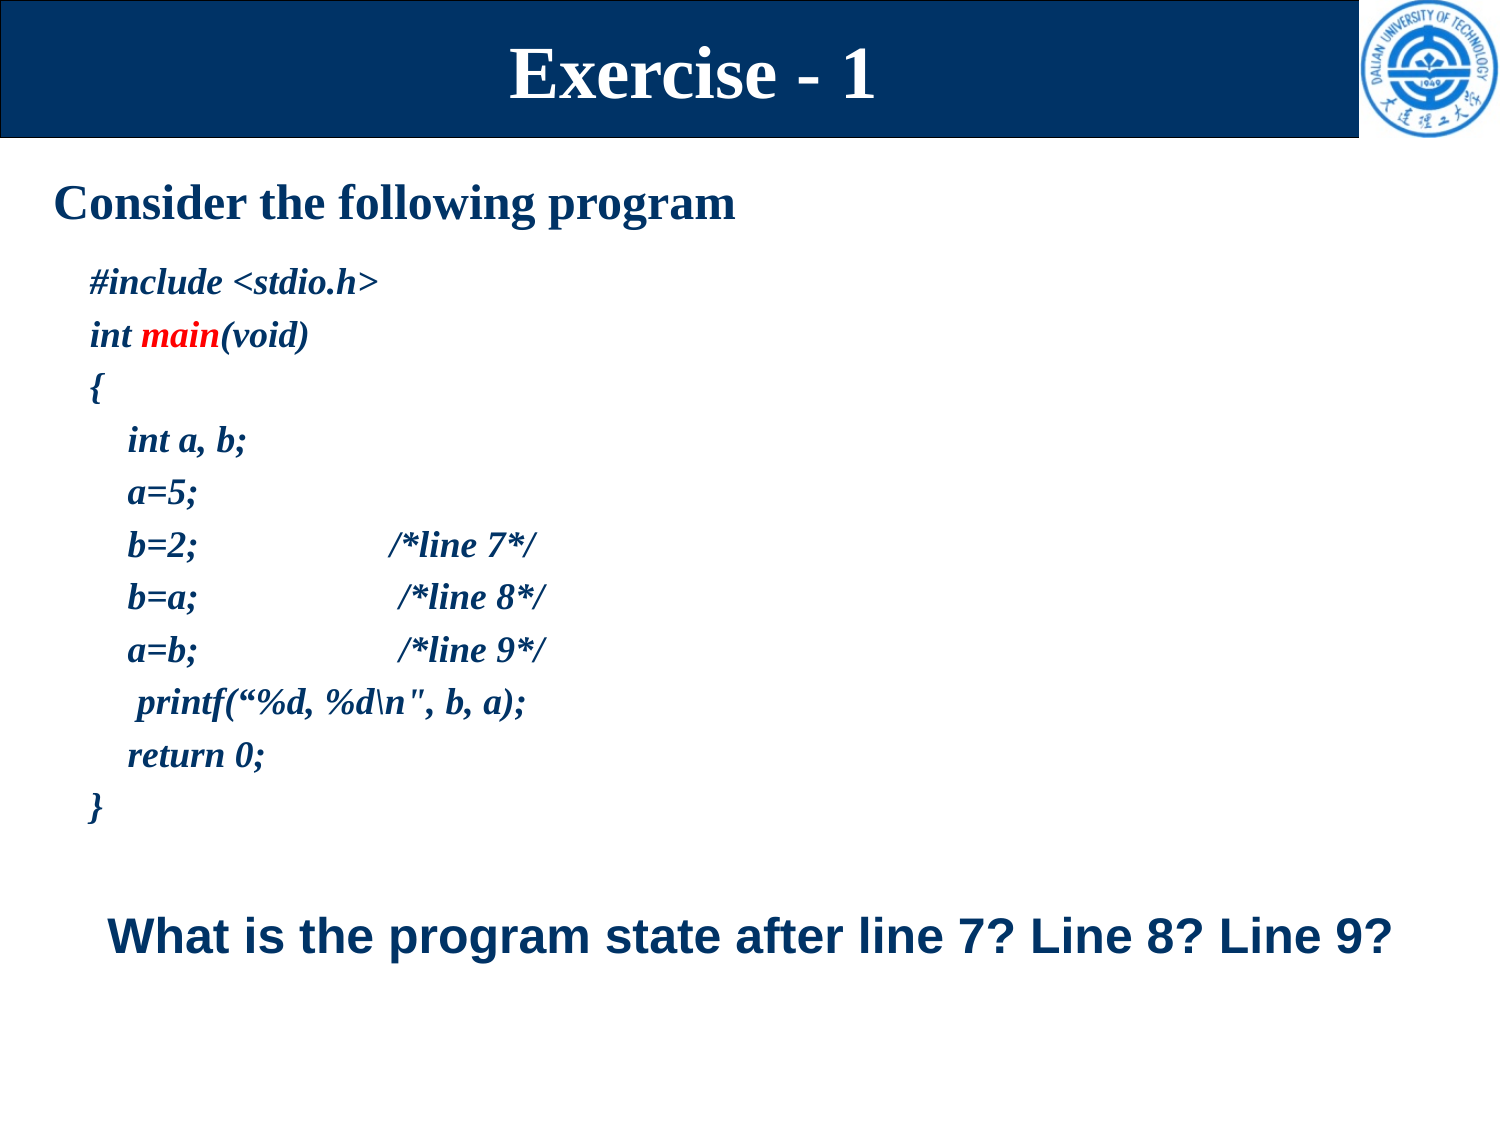

# Exercise - 1
Consider the following program
#include <stdio.h>
int main(void)
{
    int a, b;
    a=5;
    b=2;		/*line 7*/
    b=a;		 /*line 8*/
    a=b;		 /*line 9*/
     printf(“%d, %d\n", b, a);
    return 0;
}
What is the program state after line 7? Line 8? Line 9?